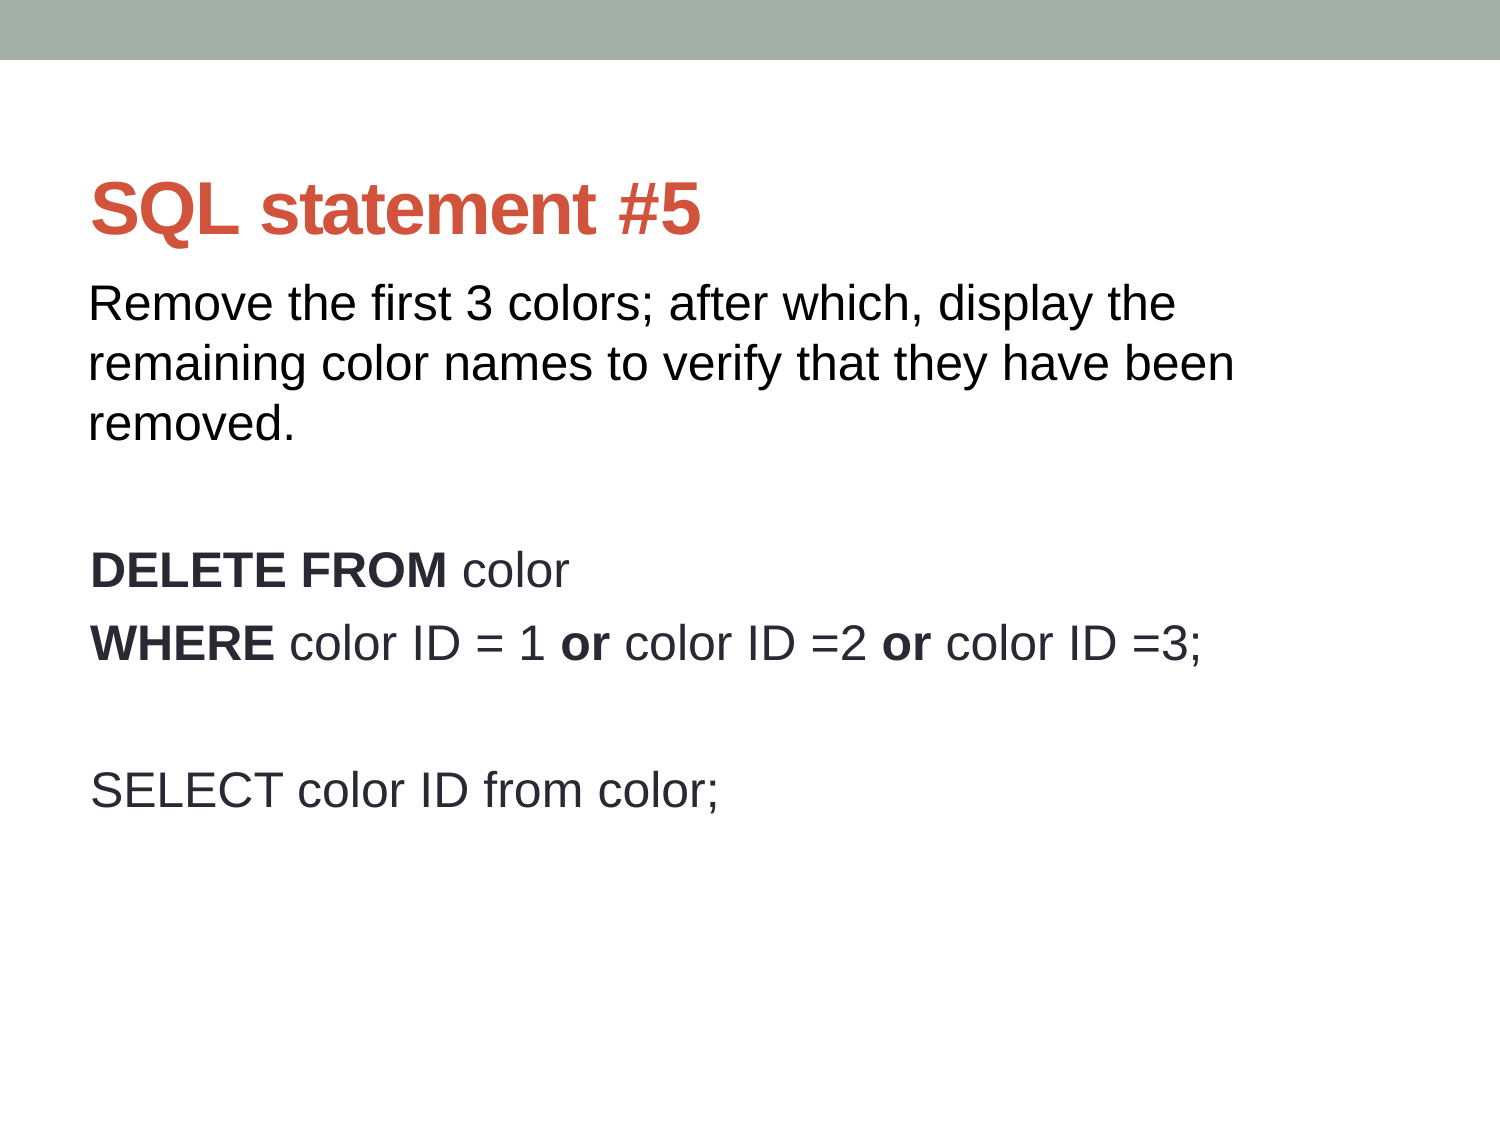

# SQL statement #5
Remove the first 3 colors; after which, display the remaining color names to verify that they have been removed.

DELETE FROM color
WHERE color ID = 1 or color ID =2 or color ID =3;

SELECT color ID from color;